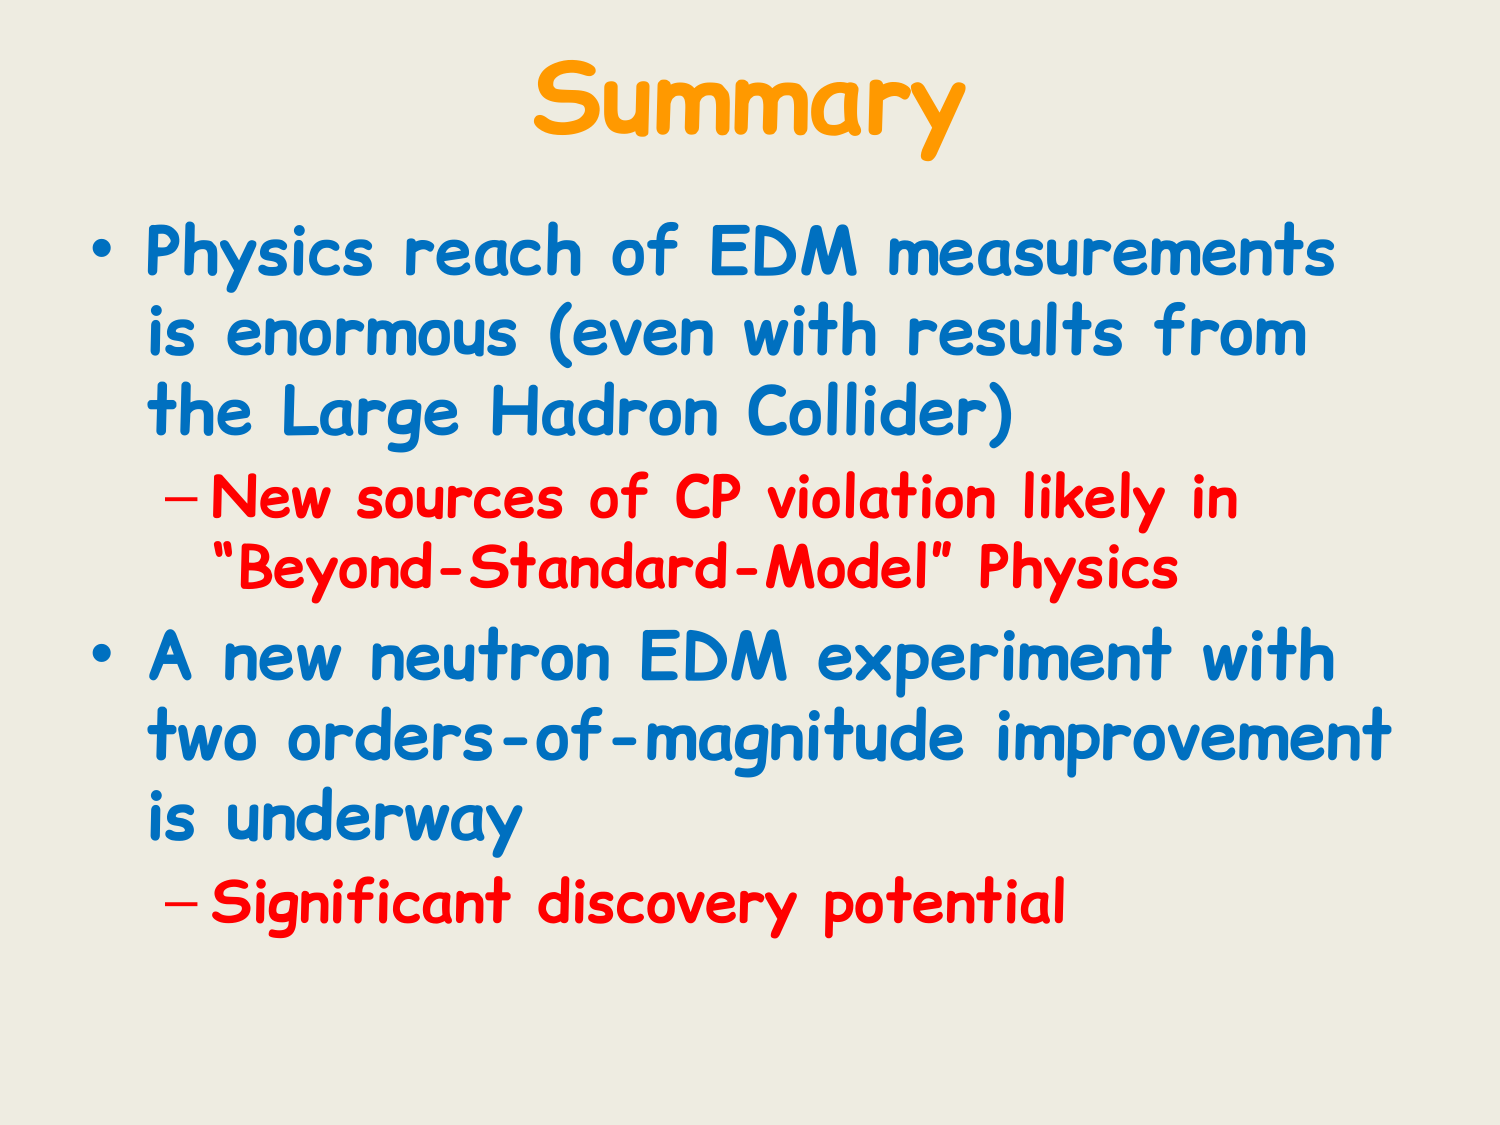

# Summary
Physics reach of EDM measurements is enormous (even with results from the Large Hadron Collider)
New sources of CP violation likely in “Beyond-Standard-Model” Physics
A new neutron EDM experiment with two orders-of-magnitude improvement is underway
Significant discovery potential